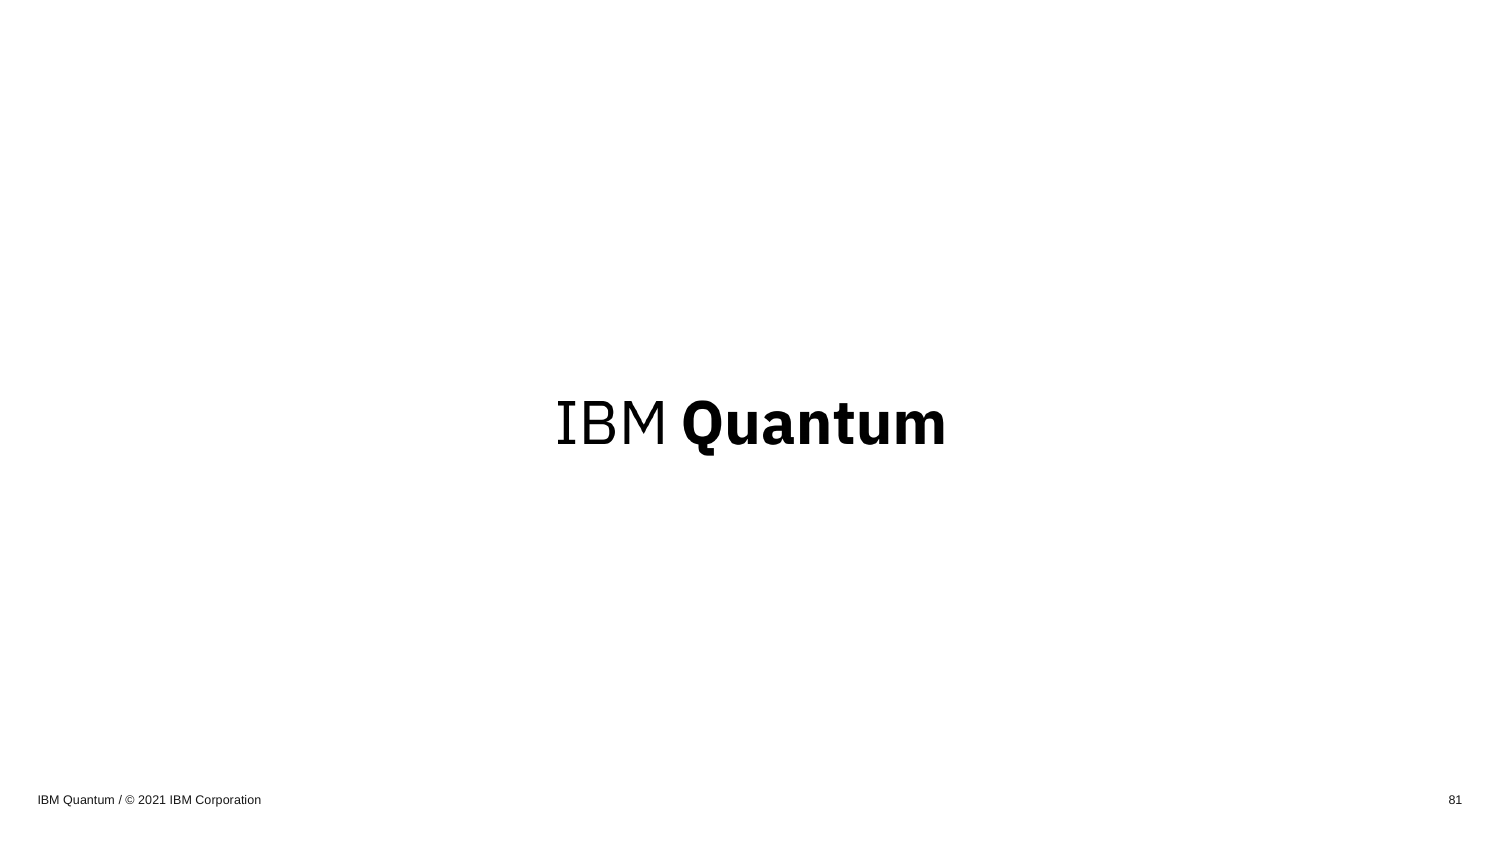

IBM Quantum / © 2021 IBM Corporation
81